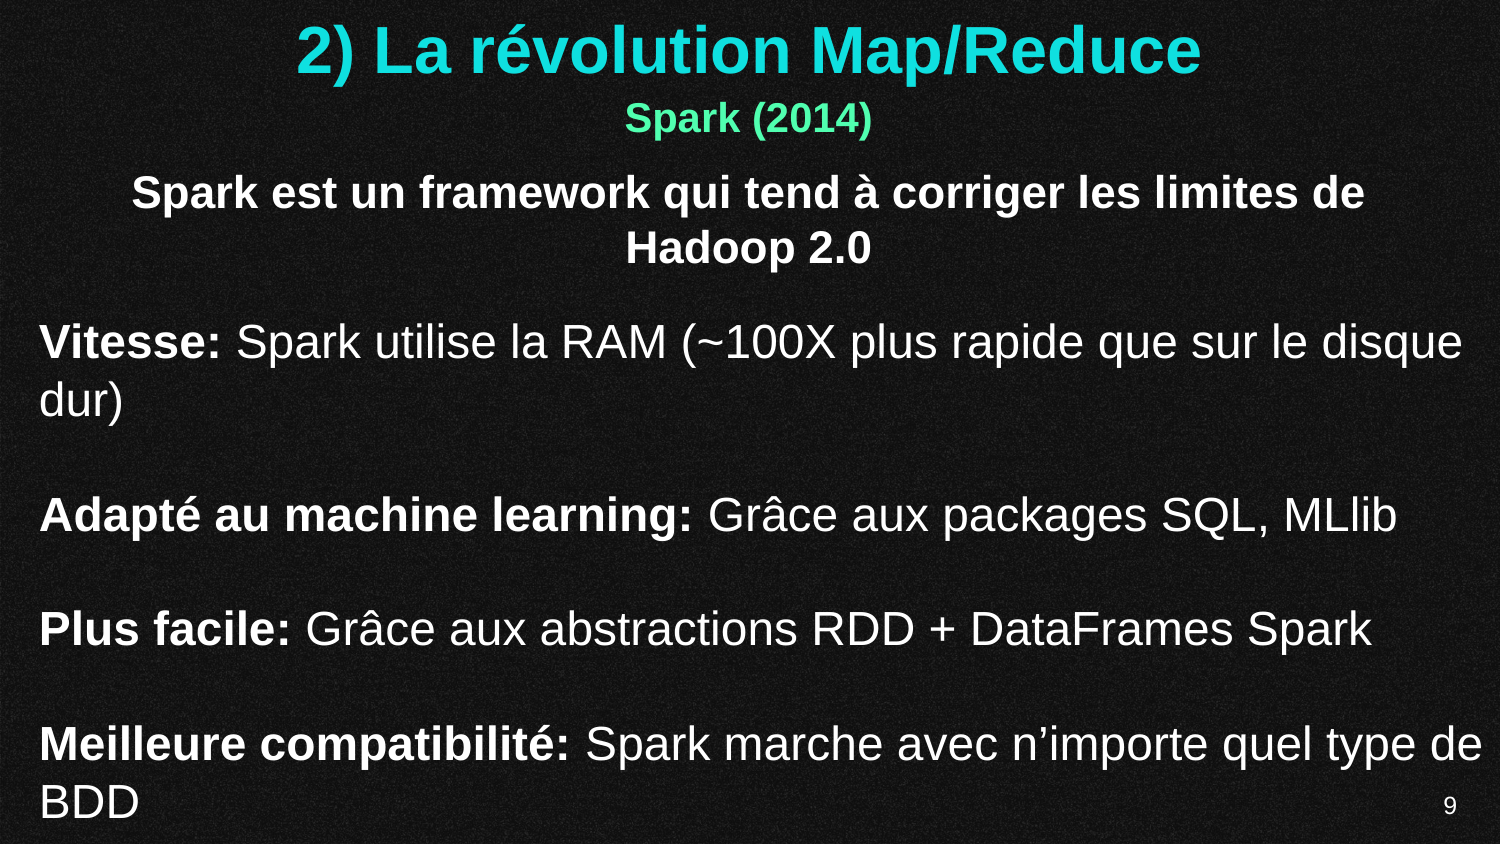

2) La révolution Map/Reduce
Spark (2014)

Spark est un framework qui tend à corriger les limites de Hadoop 2.0
Vitesse: Spark utilise la RAM (~100X plus rapide que sur le disque dur)

Adapté au machine learning: Grâce aux packages SQL, MLlib

Plus facile: Grâce aux abstractions RDD + DataFrames Spark

Meilleure compatibilité: Spark marche avec n’importe quel type de BDD